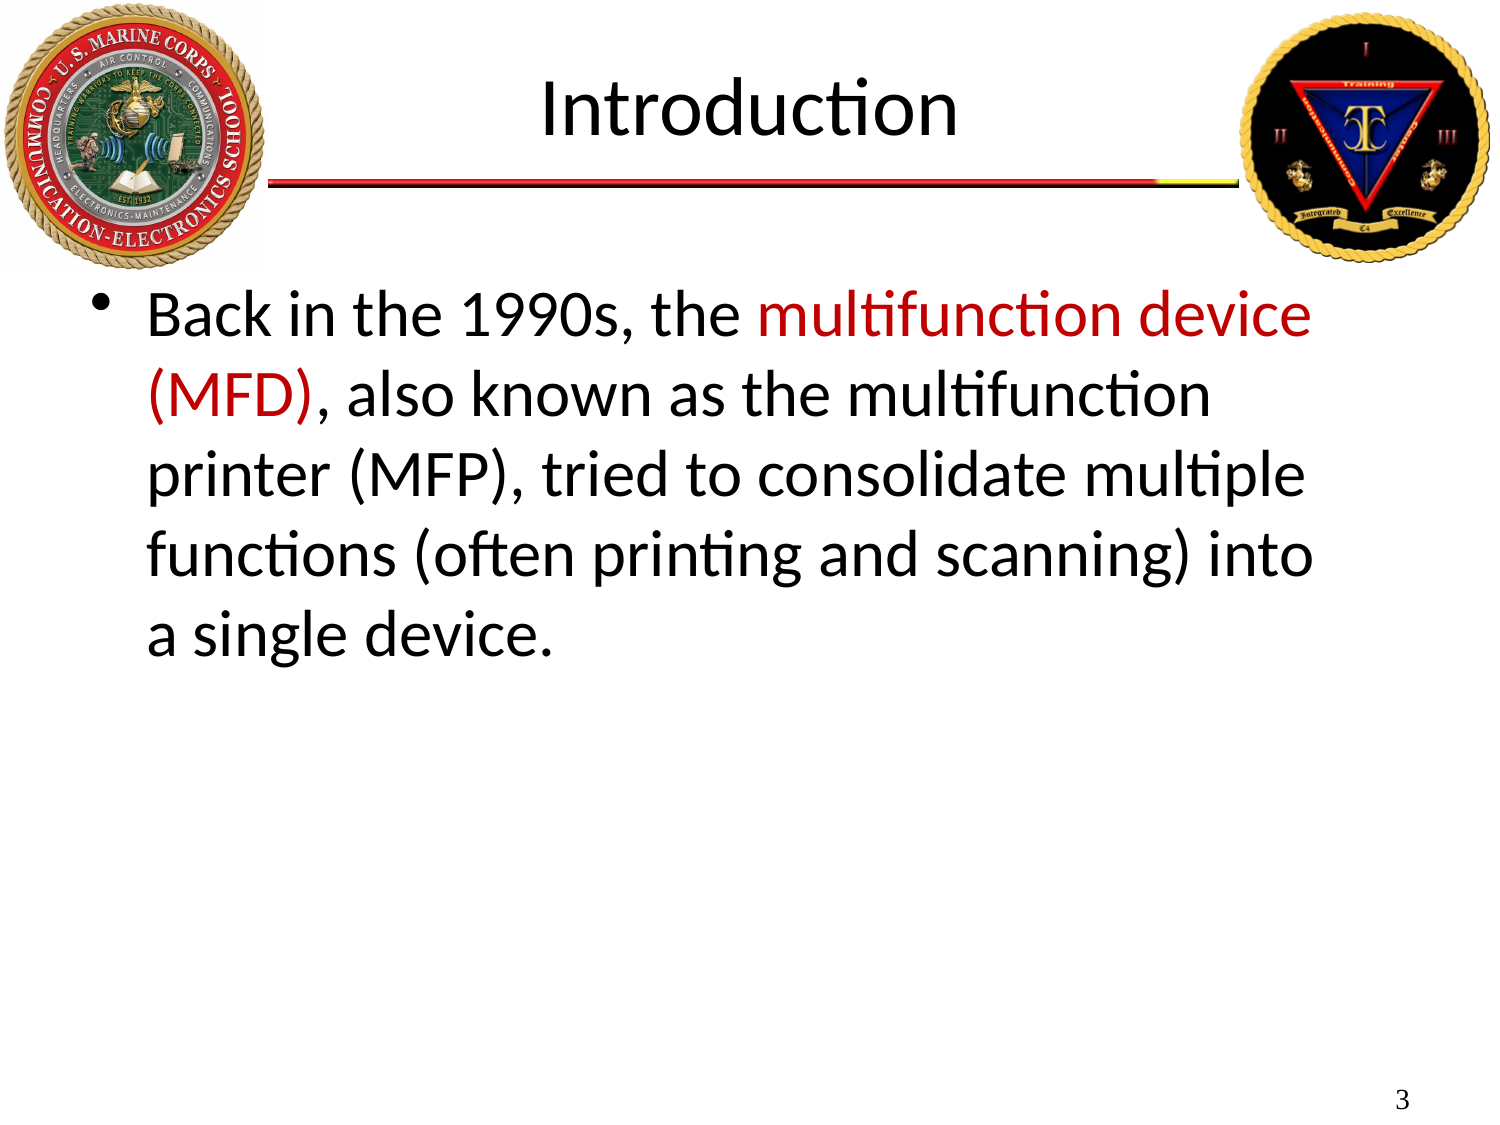

# Introduction
Back in the 1990s, the multifunction device (MFD), also known as the multifunction printer (MFP), tried to consolidate multiple functions (often printing and scanning) into
a single device.